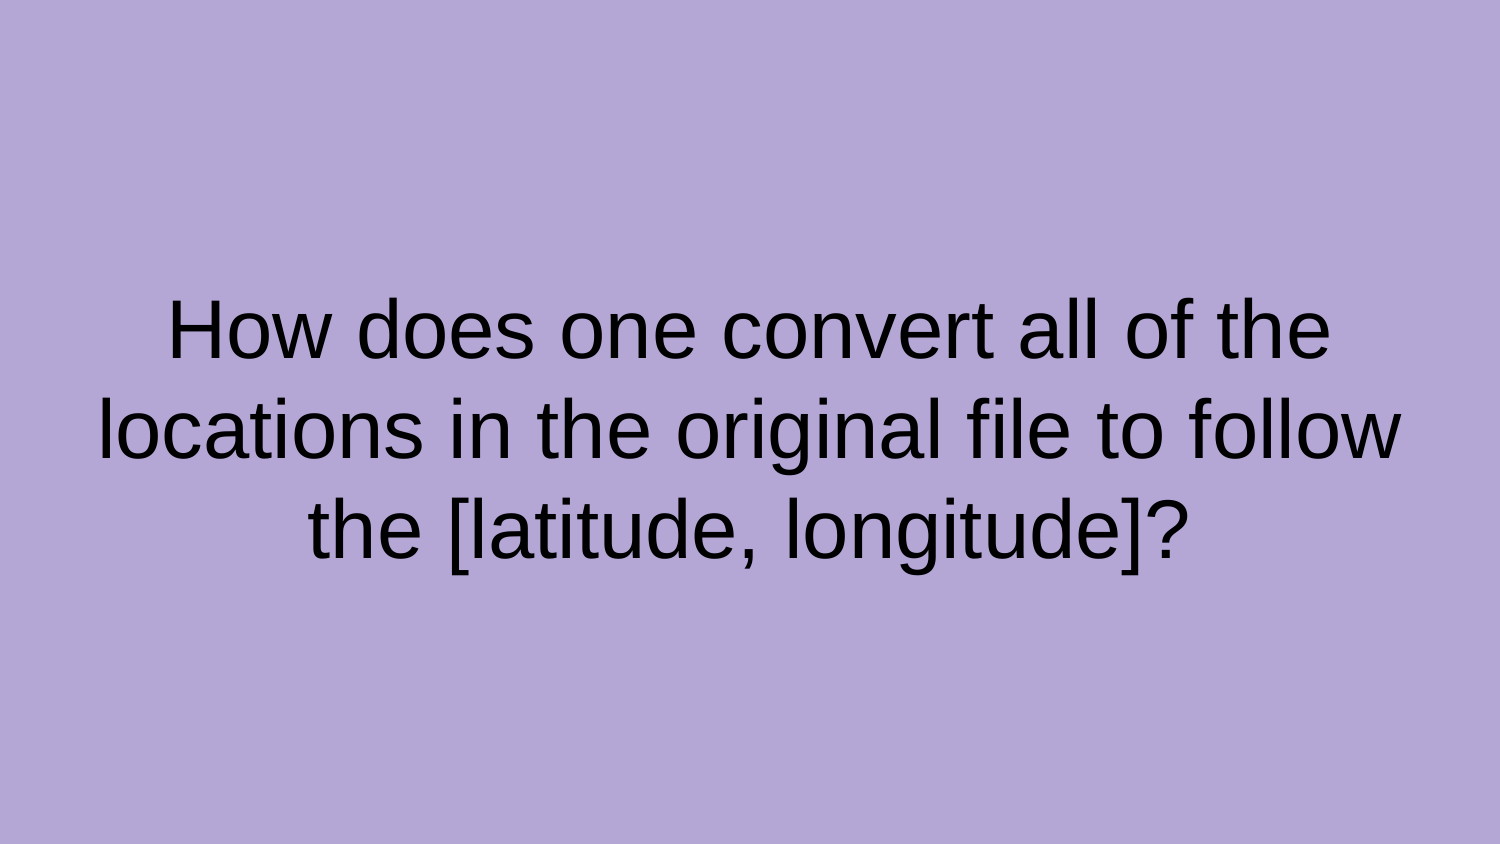

# How does one convert all of the locations in the original file to follow the [latitude, longitude]?